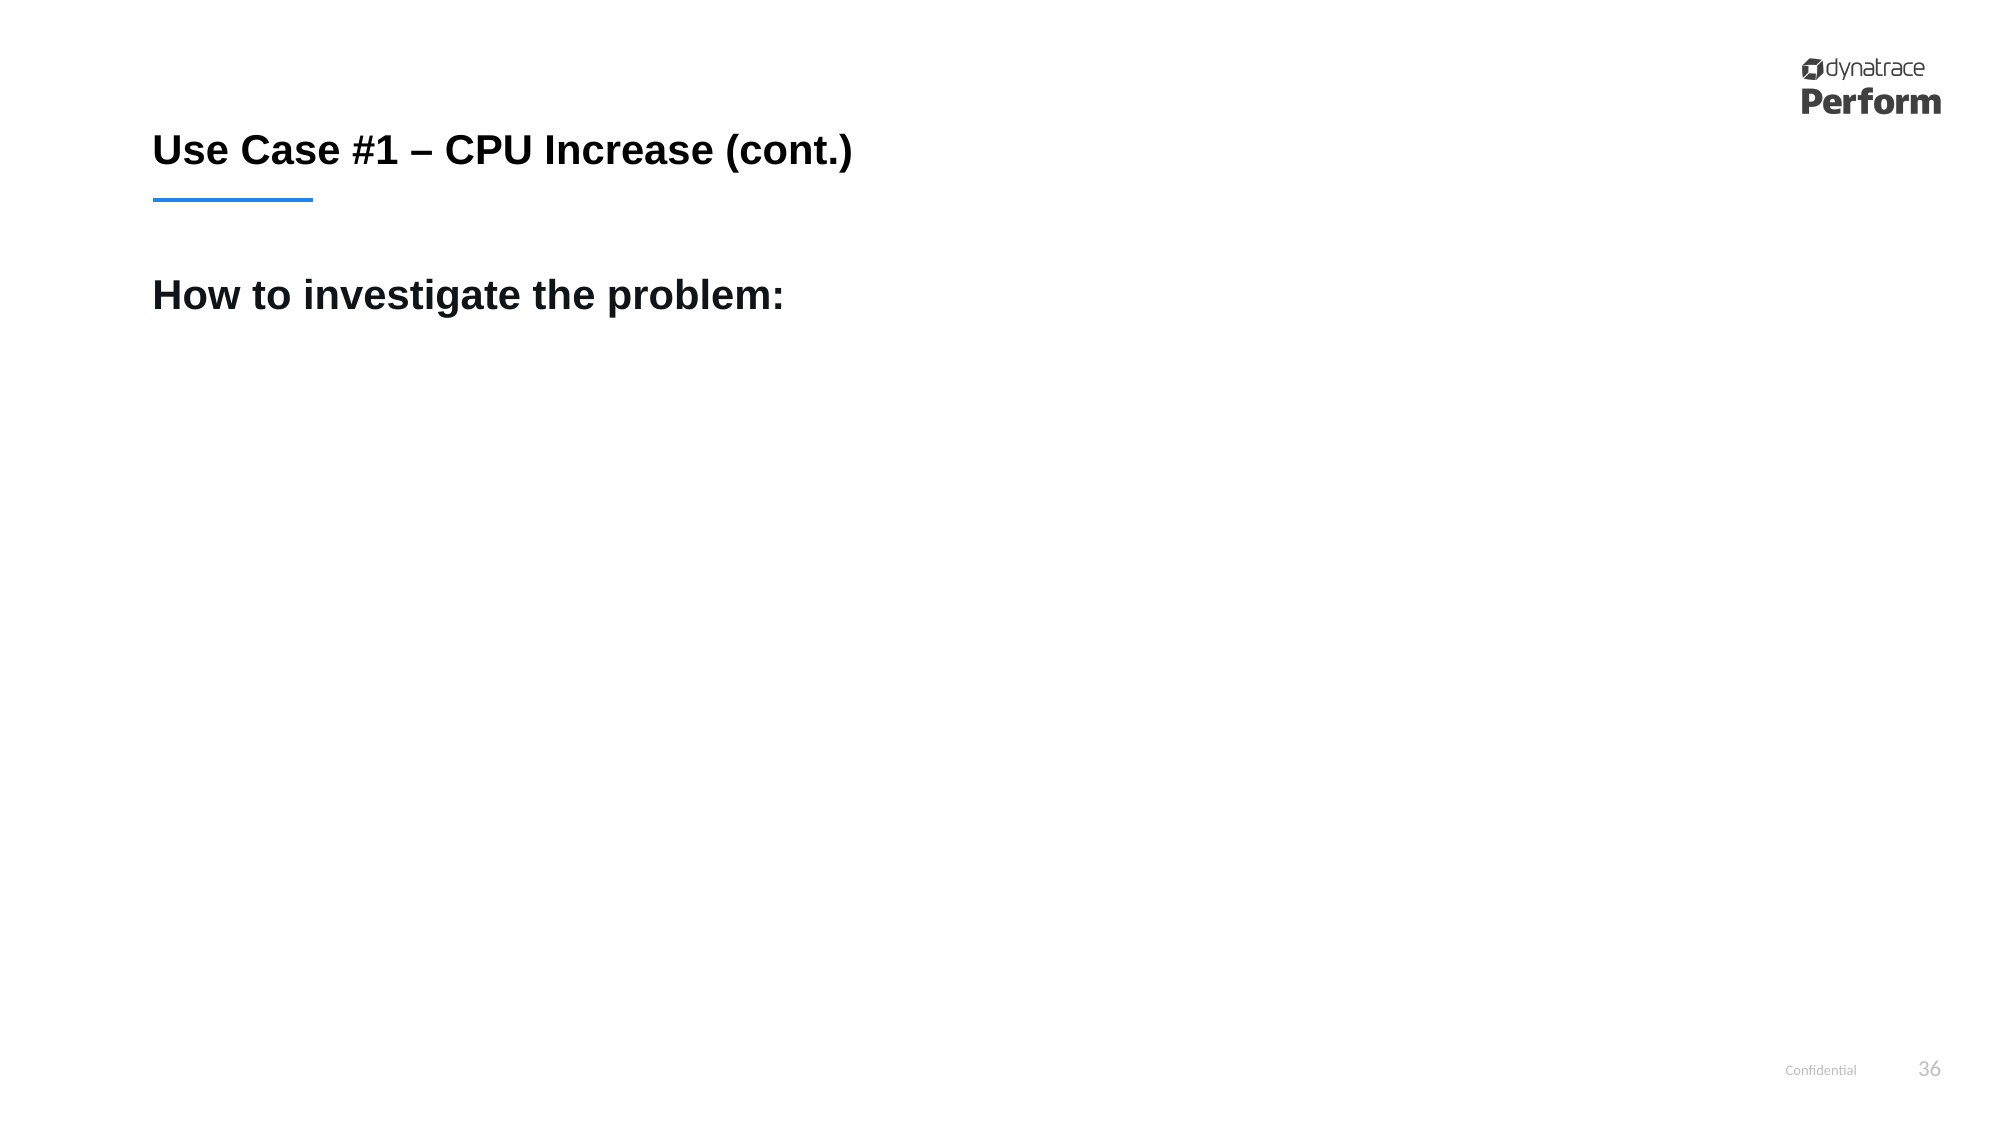

# Use Case #1 – CPU Increase (cont.)
How to investigate the problem: